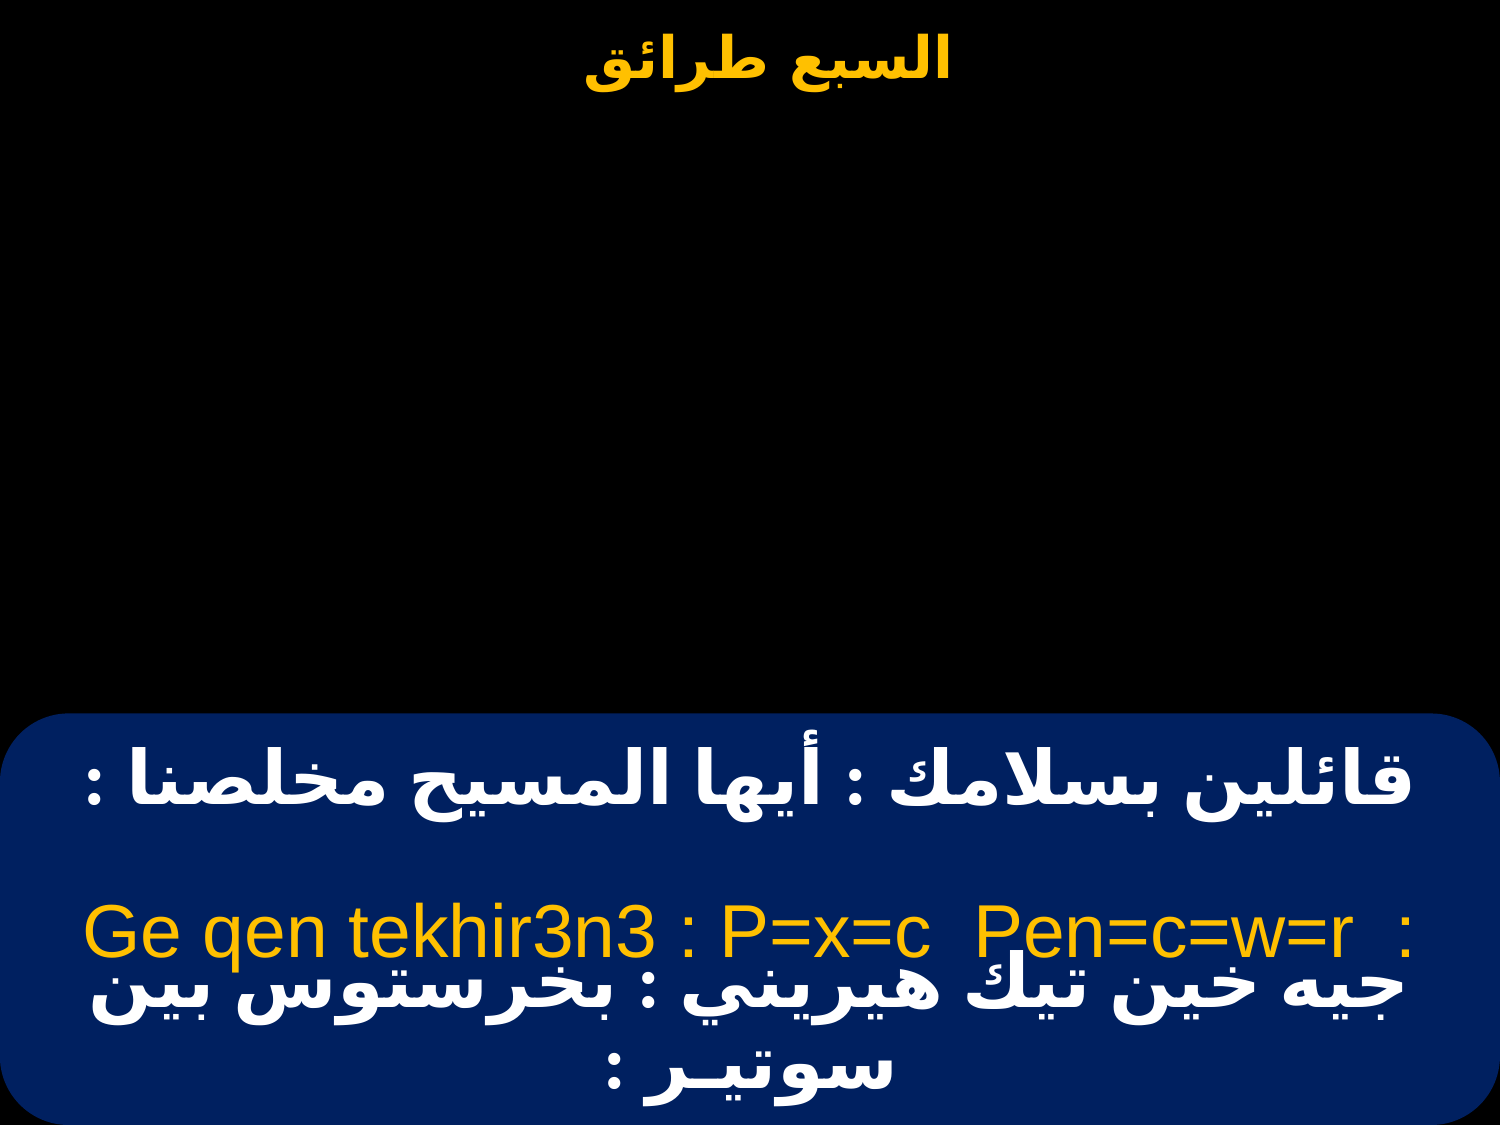

# قائلين بسلامك : أيها المسيح مخلصنا :
Ge qen tekhir3n3 : P=x=c  Pen=c=w=r  :
جيه خين تيك هيريني : بخرستوس بين سوتيـر :